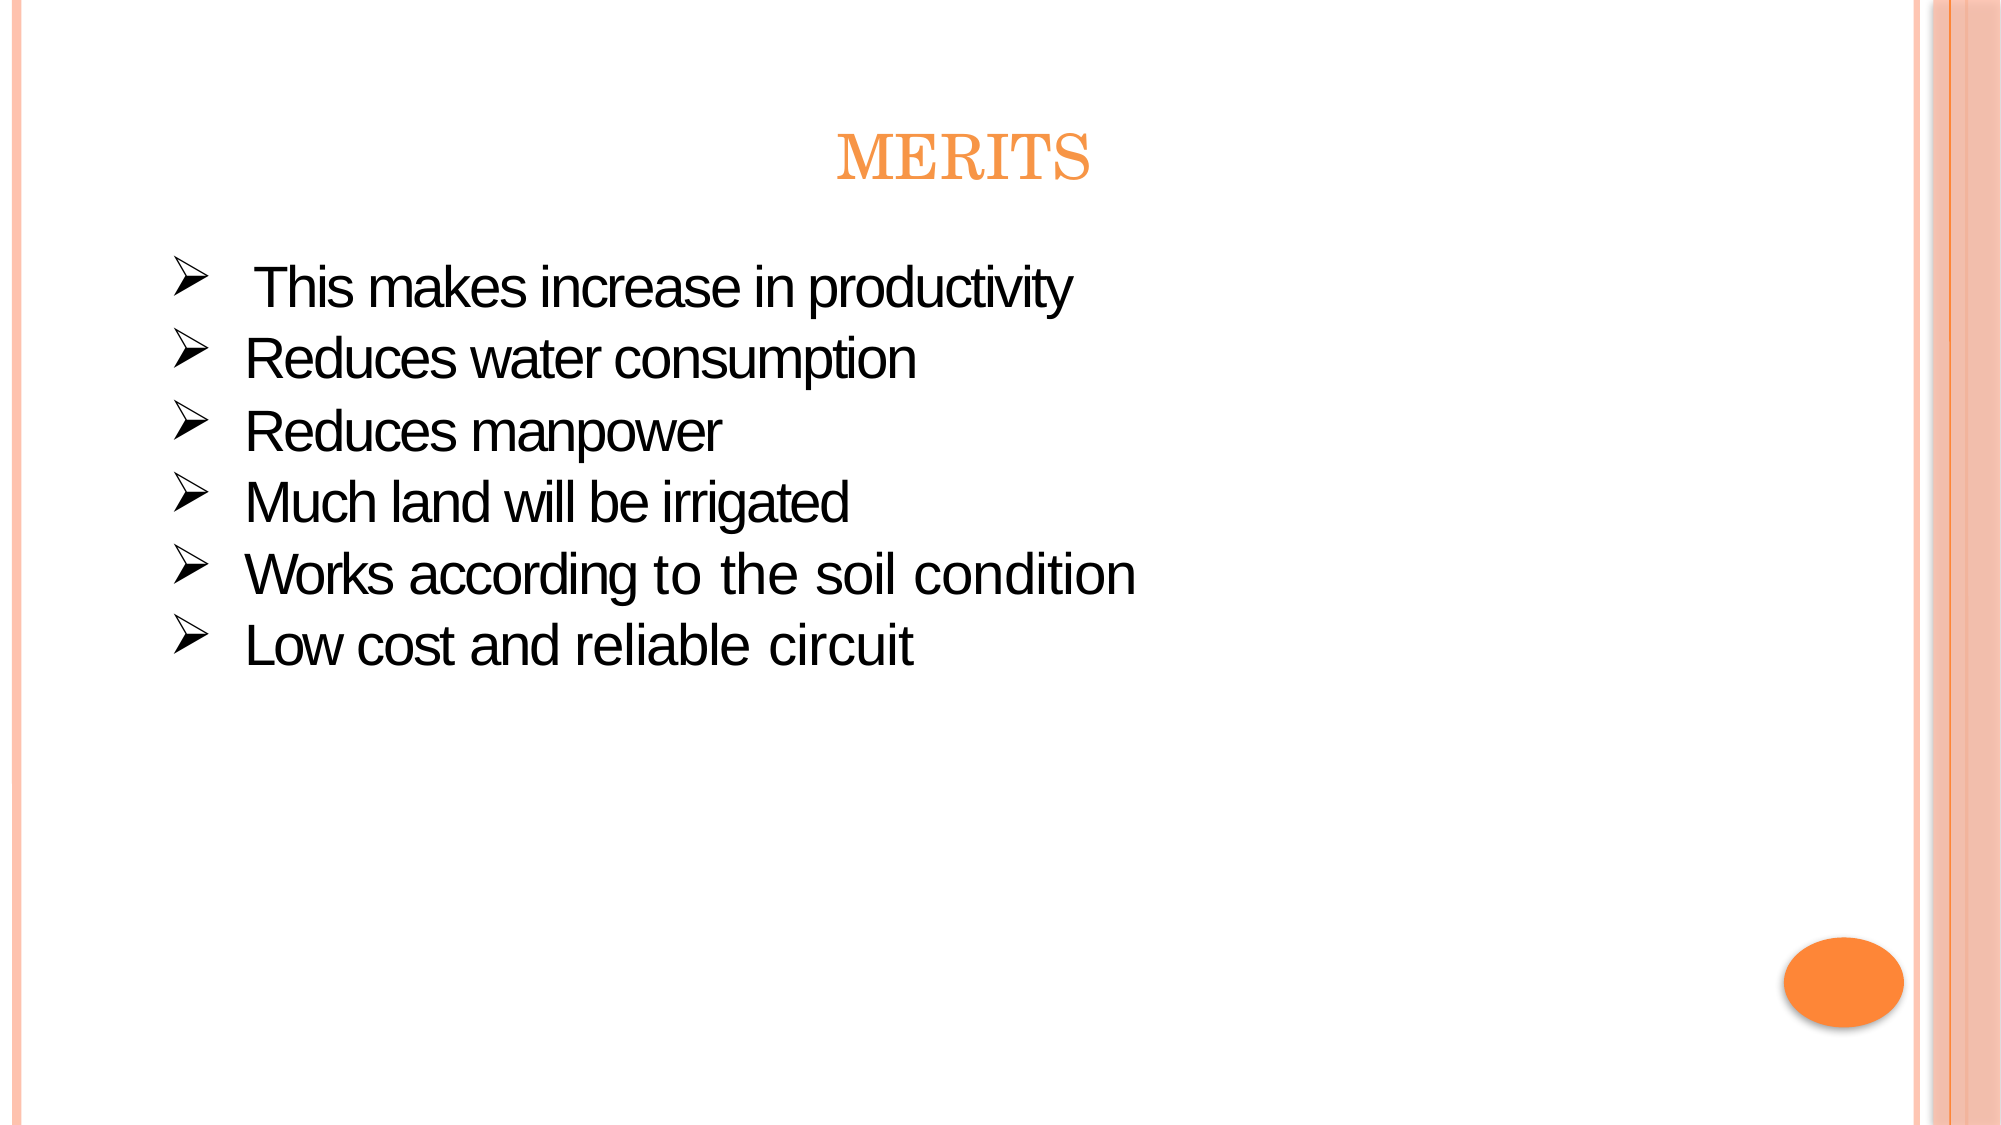

# MERITS
This makes increase in productivity
Reduces water consumption
Reduces manpower
Much land will be irrigated
Works according to the soil condition
Low cost and reliable circuit
14